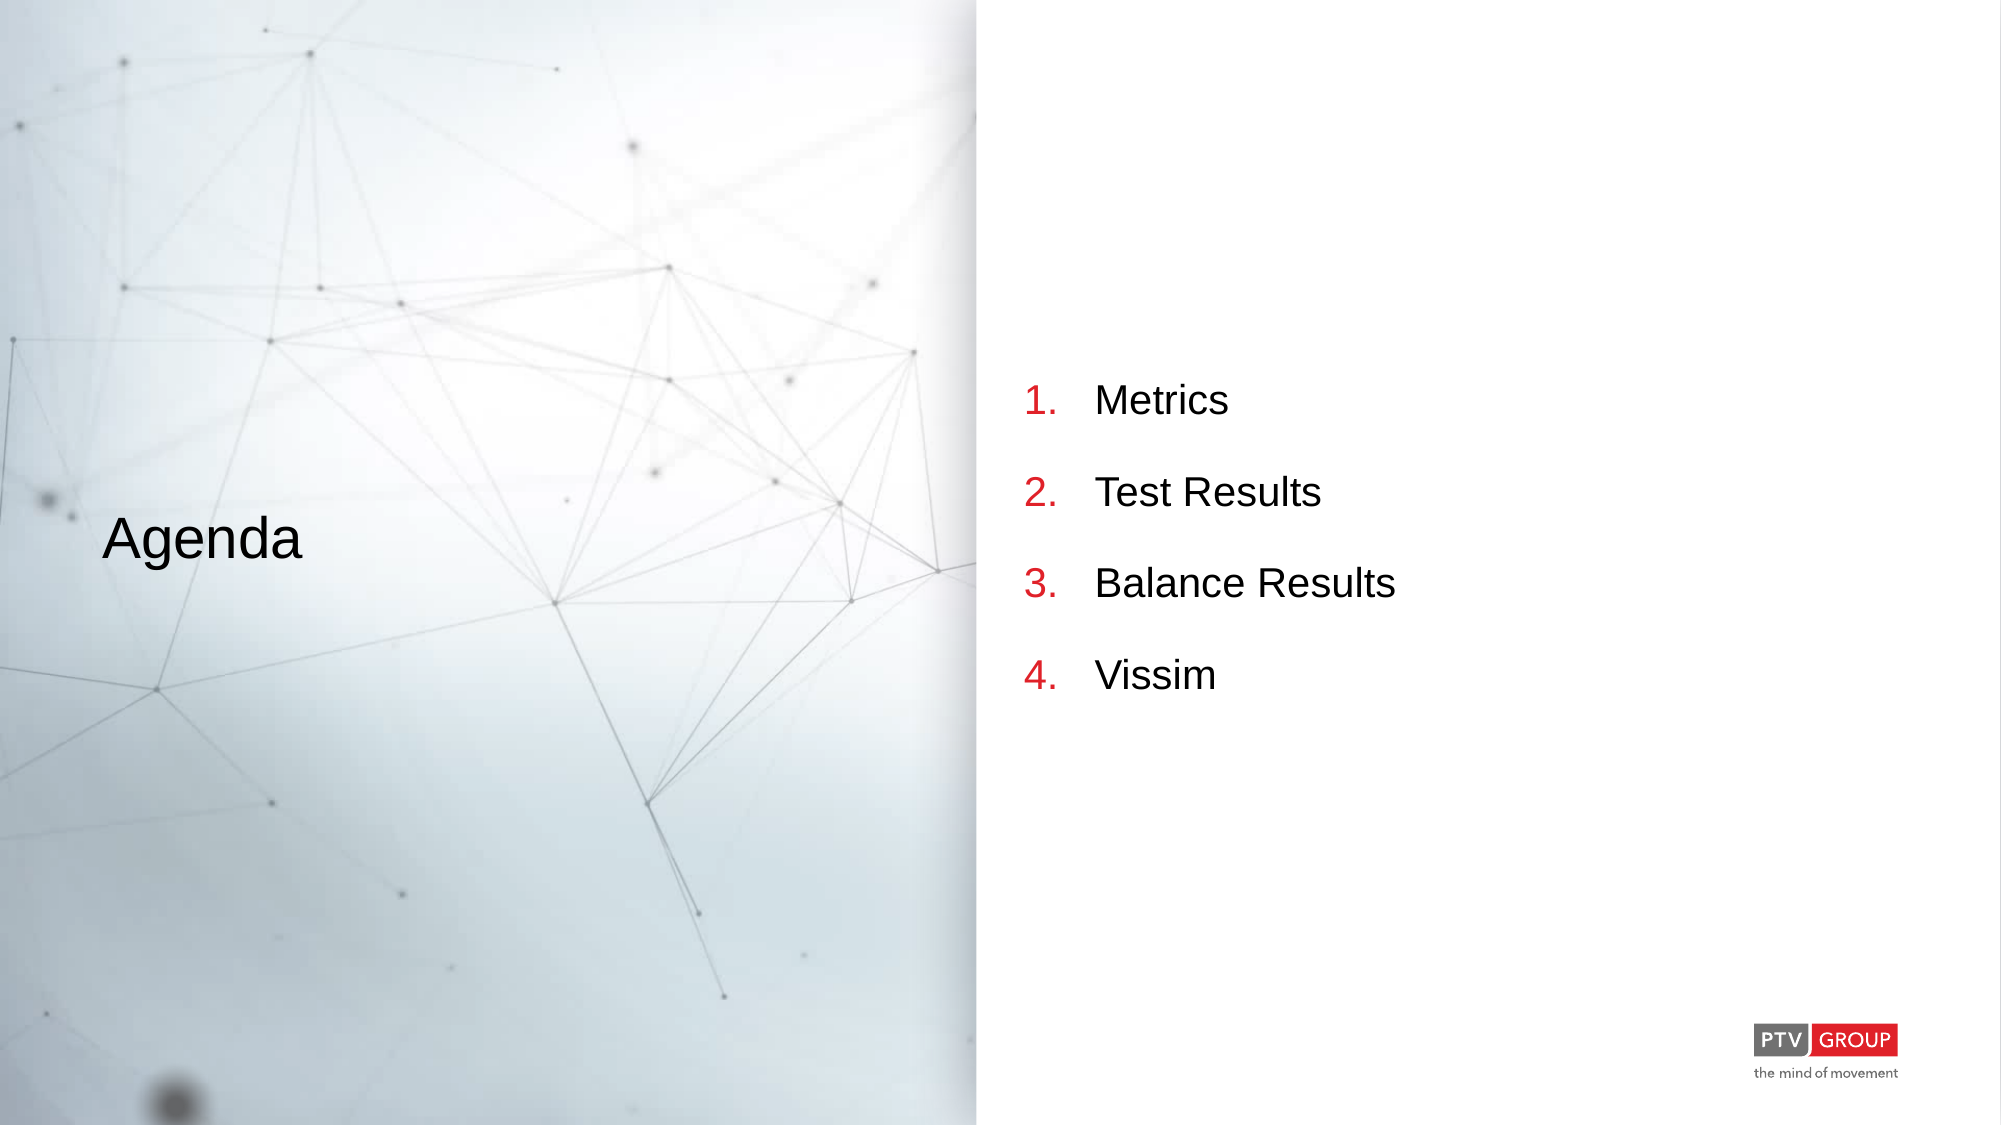

Metrics
Test Results
Balance Results
Vissim
# Agenda